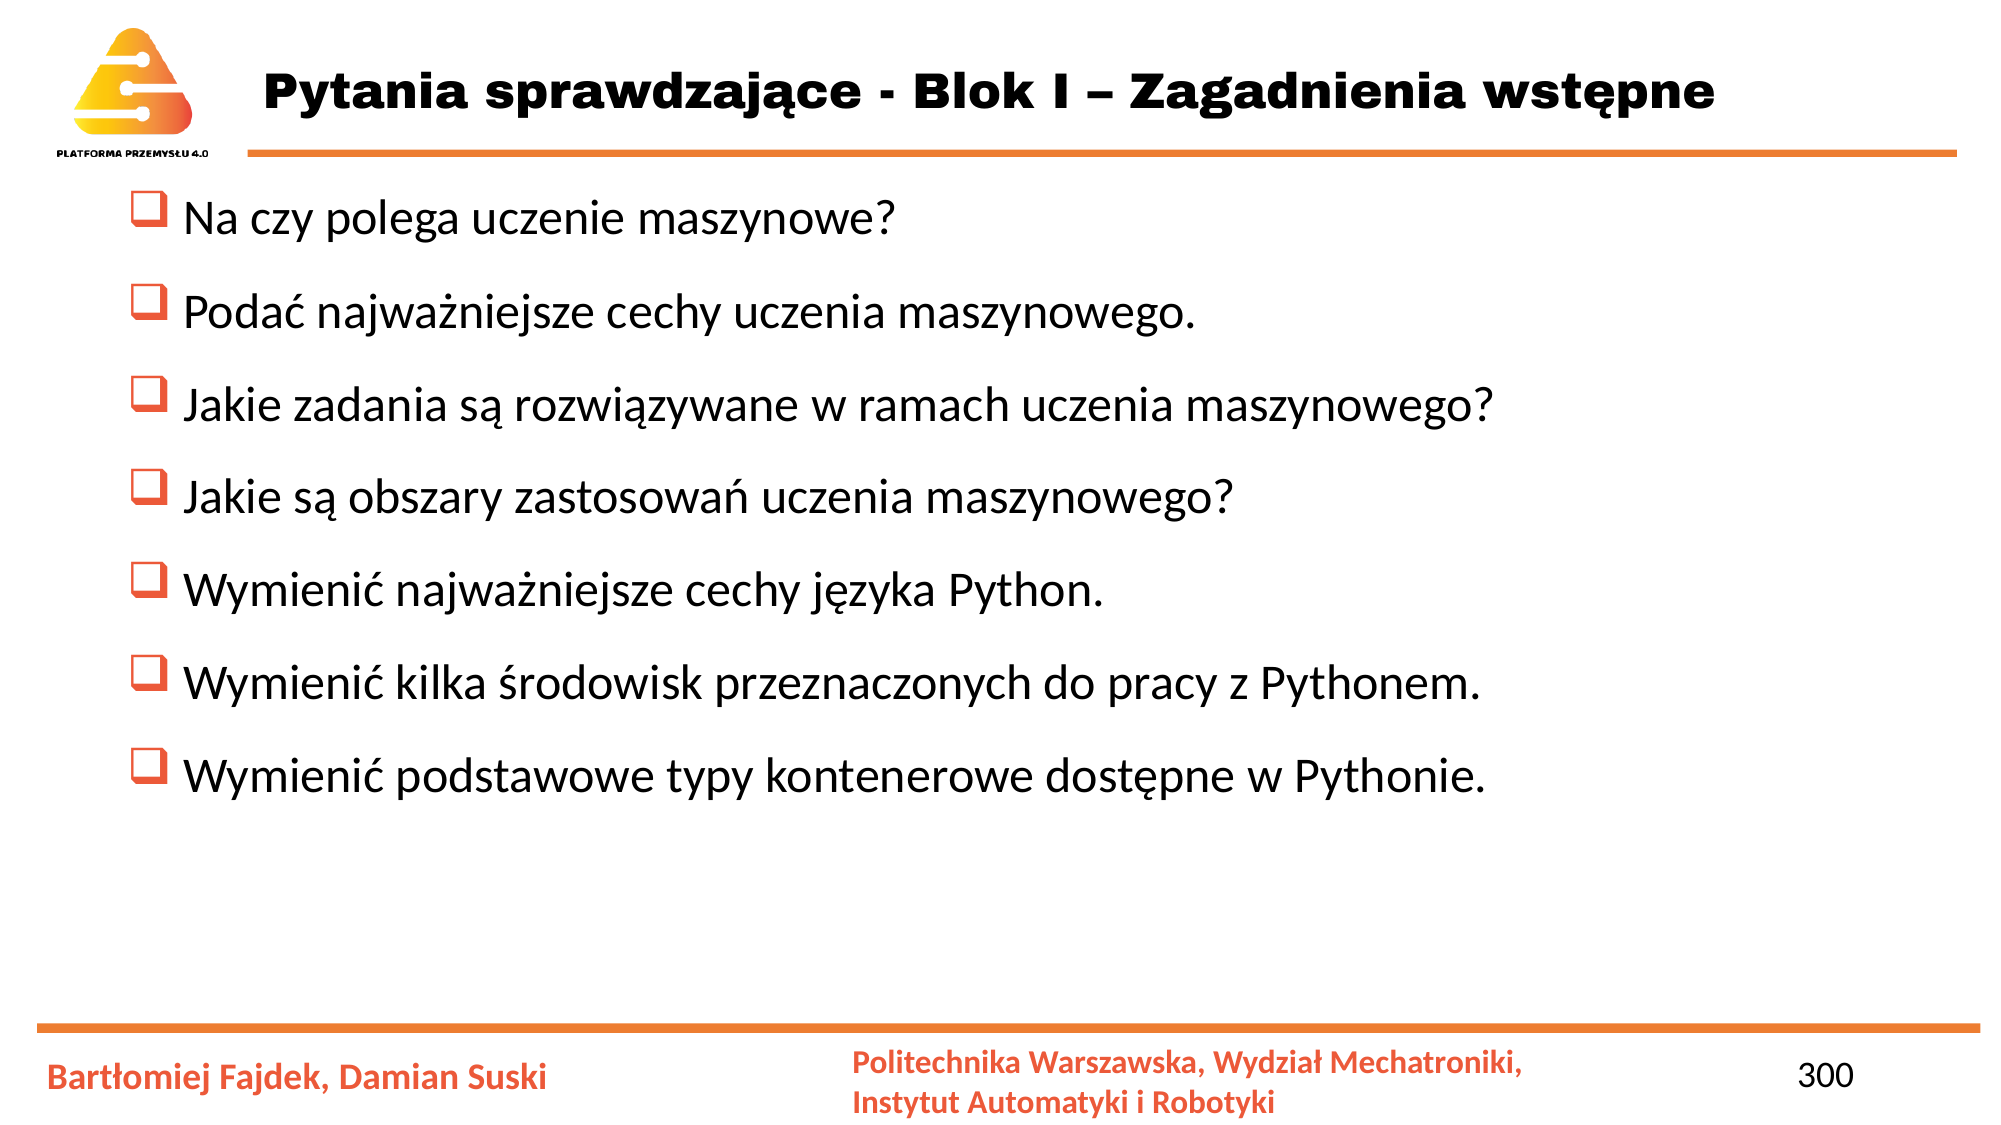

# Pytania sprawdzające - Blok I – Zagadnienia wstępne
 Na czy polega uczenie maszynowe?
 Podać najważniejsze cechy uczenia maszynowego.
 Jakie zadania są rozwiązywane w ramach uczenia maszynowego?
 Jakie są obszary zastosowań uczenia maszynowego?
 Wymienić najważniejsze cechy języka Python.
 Wymienić kilka środowisk przeznaczonych do pracy z Pythonem.
 Wymienić podstawowe typy kontenerowe dostępne w Pythonie.

300